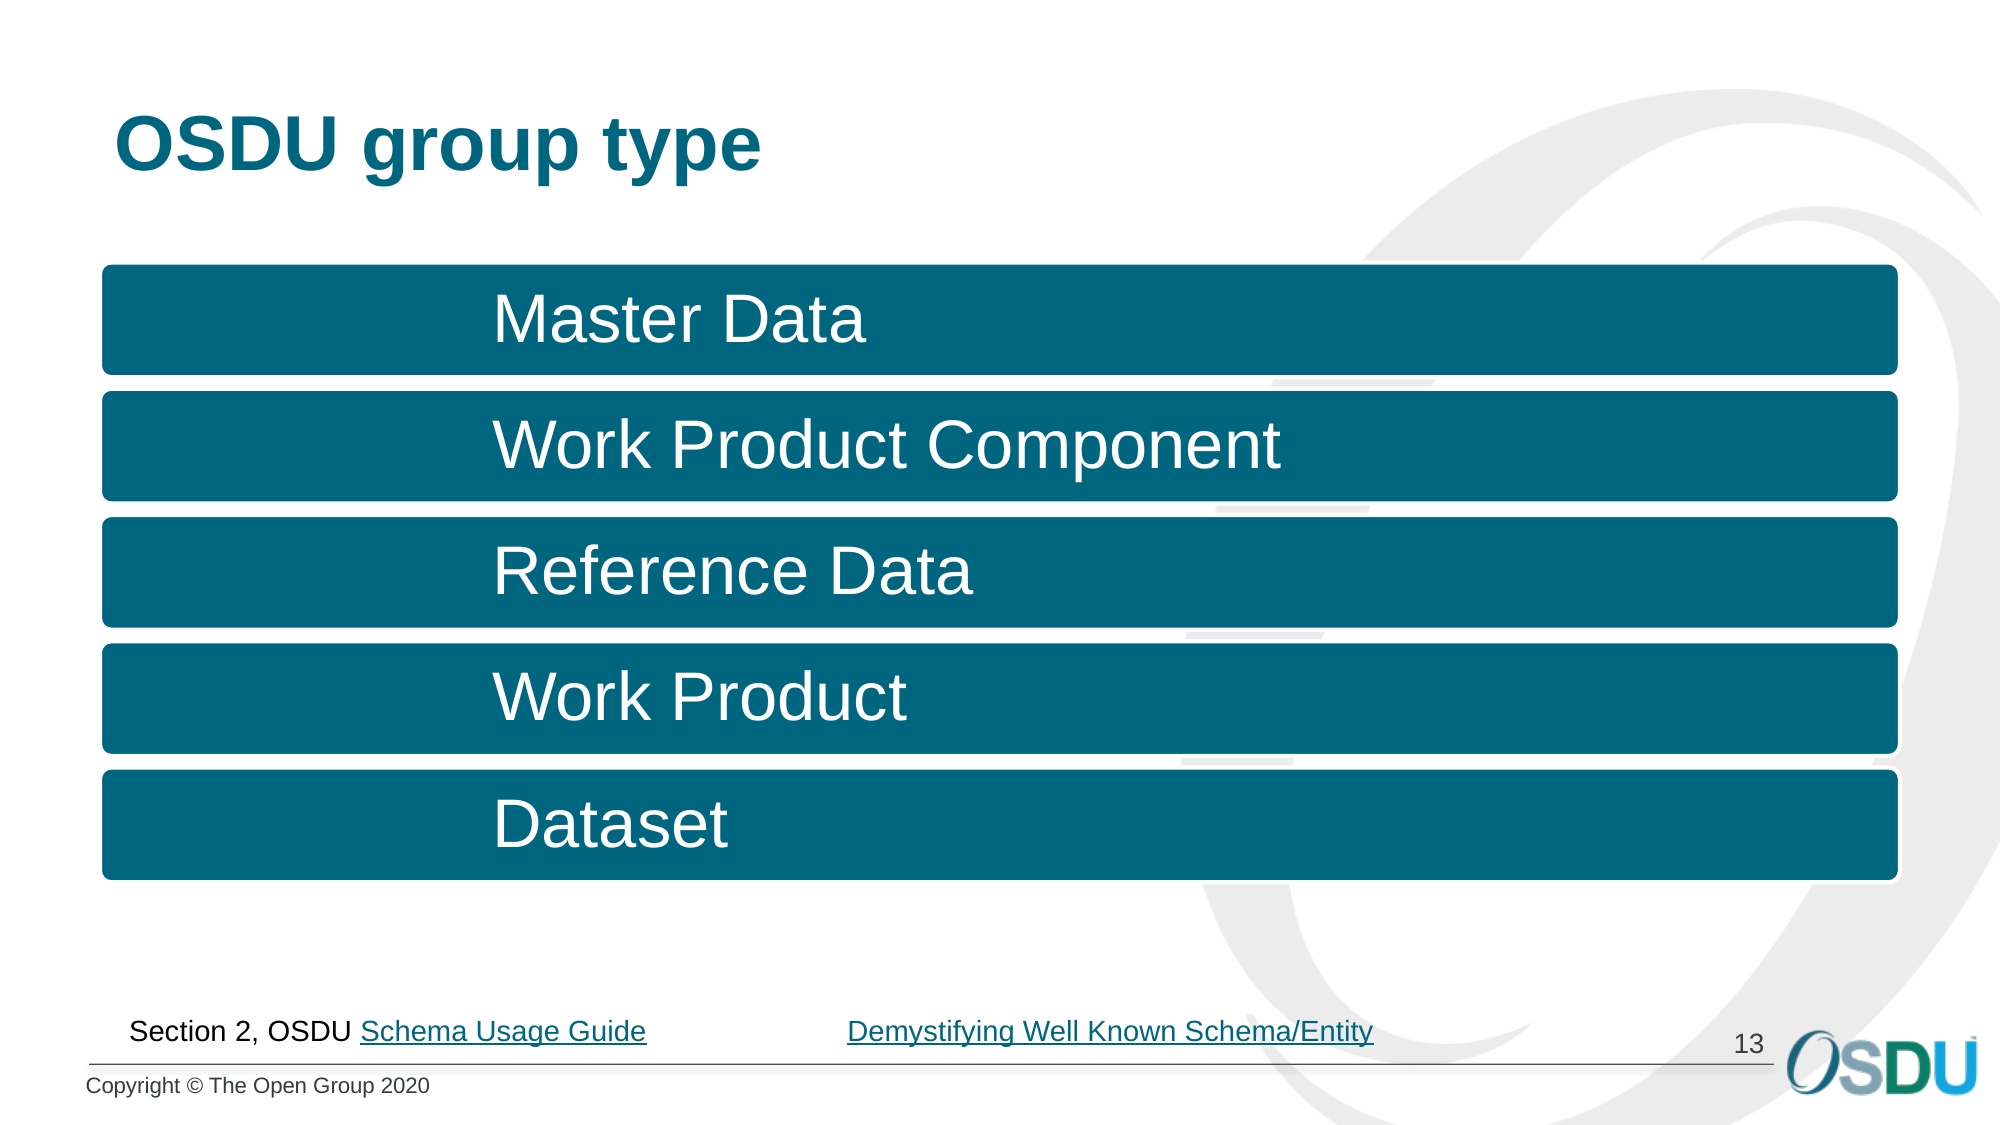

# OSDU group type
Master Data
Work Product Component
Reference Data
Work Product
Dataset
Section 2, OSDU Schema Usage Guide
Demystifying Well Known Schema/Entity
13